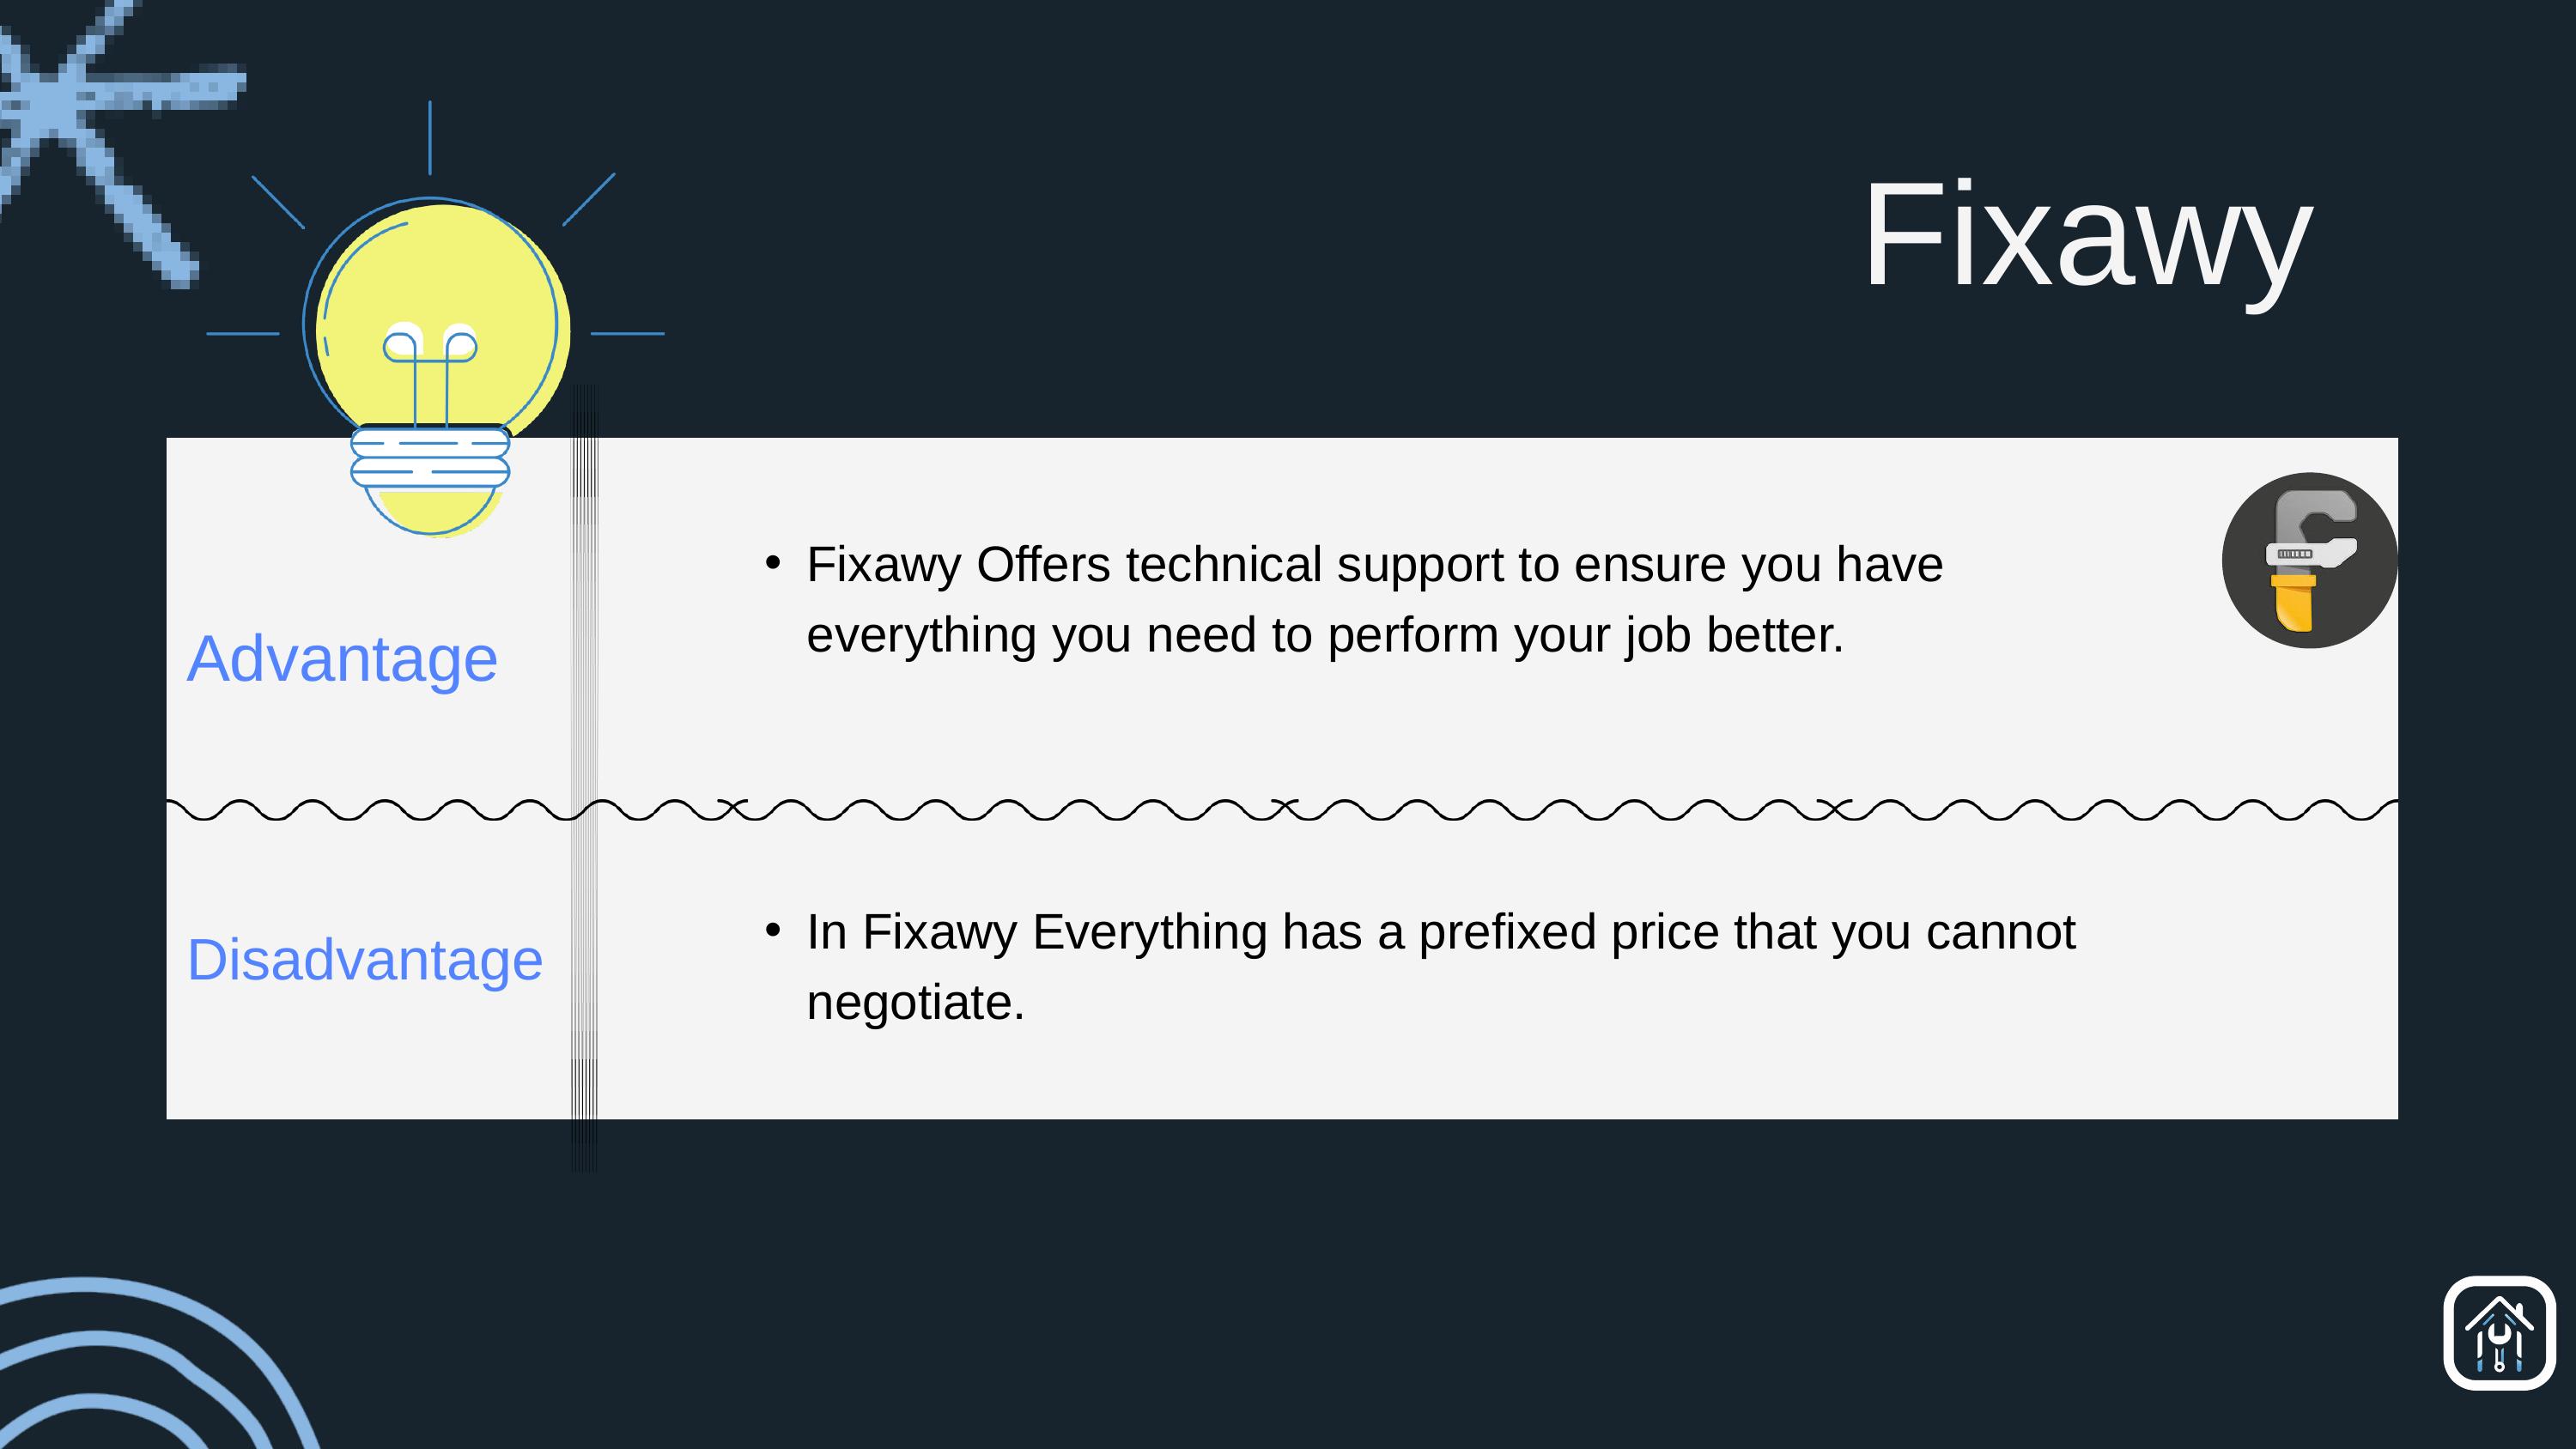

Fixawy

Fixawy Offers technical support to ensure you have everything you need to perform your job better.

Advantage

In Fixawy Everything has a prefixed price that you cannot negotiate.

Disadvantage